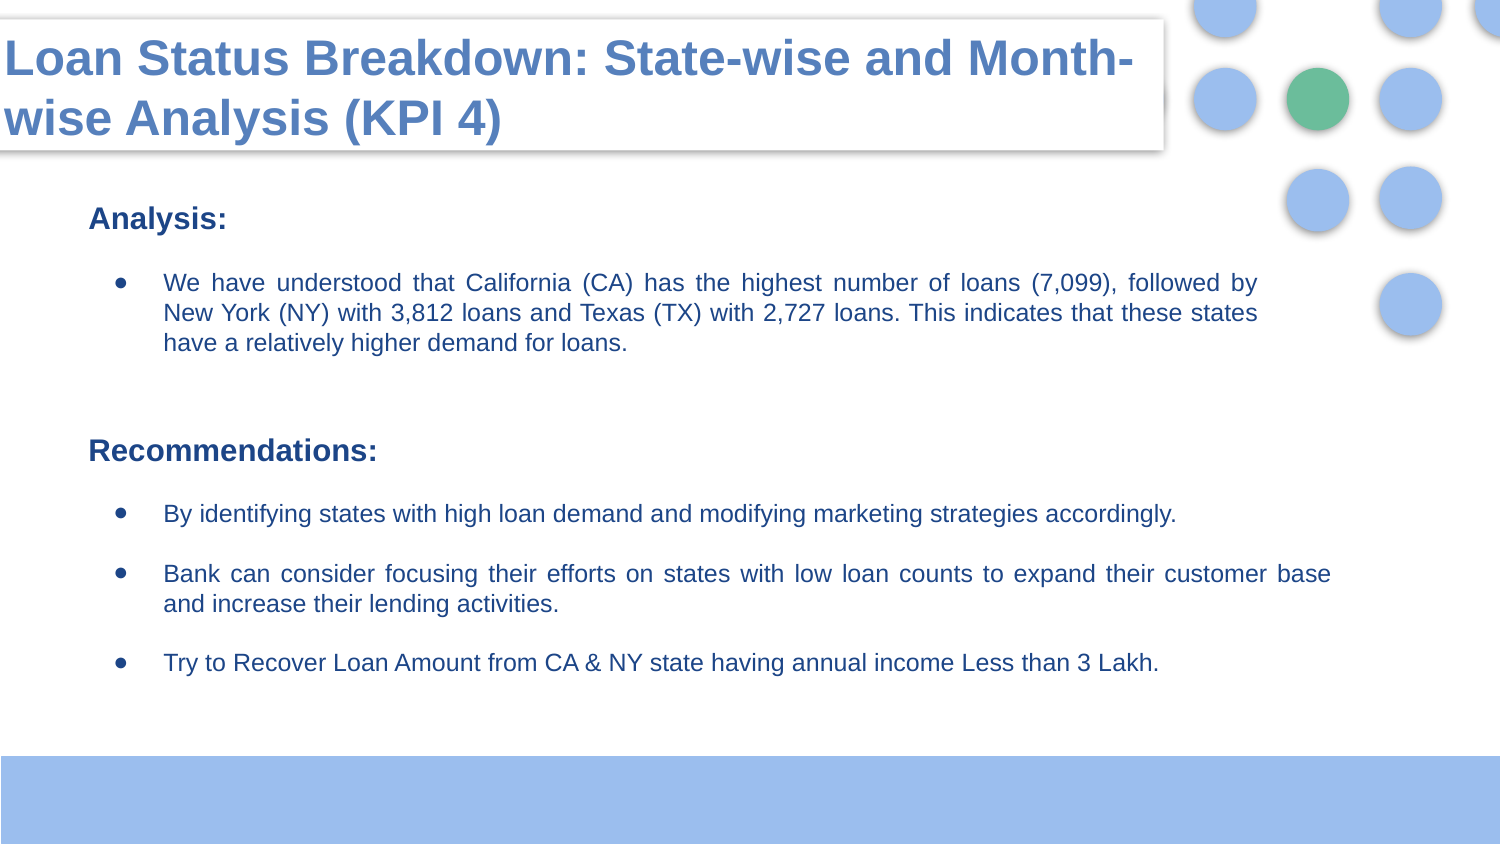

# Loan Status Breakdown: State-wise and Month-wise Analysis (KPI 4)
Analysis:

We have understood that California (CA) has the highest number of loans (7,099), followed by New York (NY) with 3,812 loans and Texas (TX) with 2,727 loans. This indicates that these states have a relatively higher demand for loans.
Recommendations:

By identifying states with high loan demand and modifying marketing strategies accordingly.

Bank can consider focusing their efforts on states with low loan counts to expand their customer base and increase their lending activities.

Try to Recover Loan Amount from CA & NY state having annual income Less than 3 Lakh.